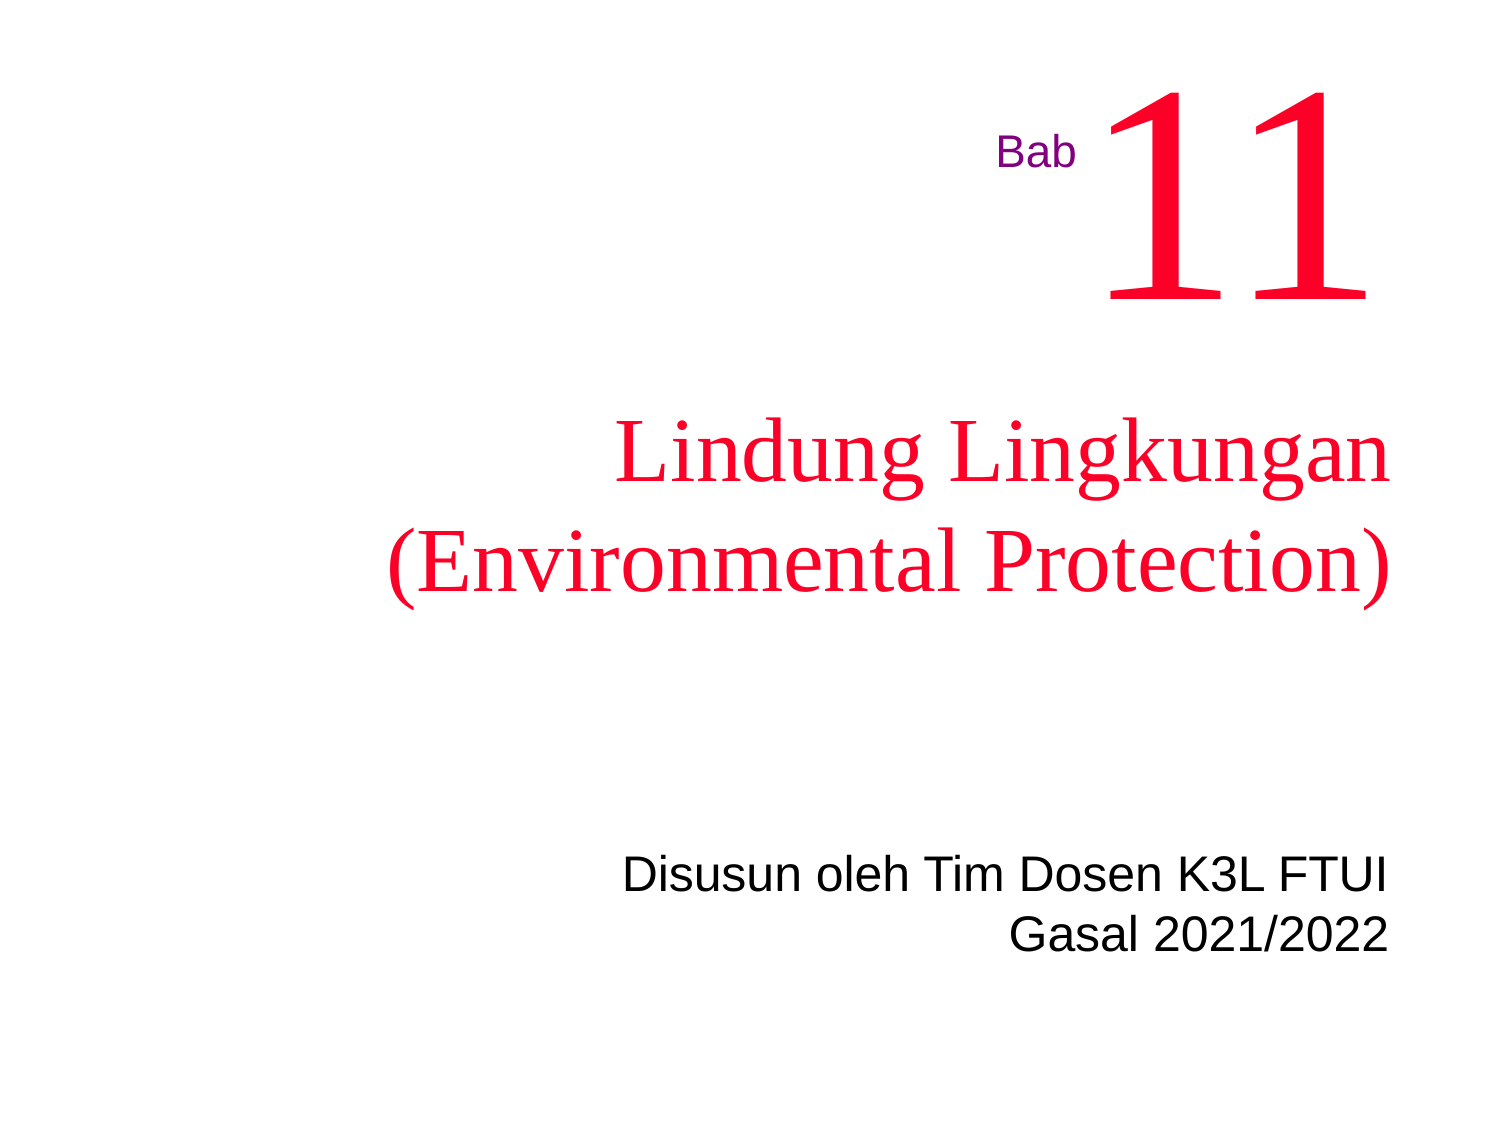

11
Bab
Lindung Lingkungan
(Environmental Protection)
Disusun oleh Tim Dosen K3L FTUI
Gasal 2021/2022